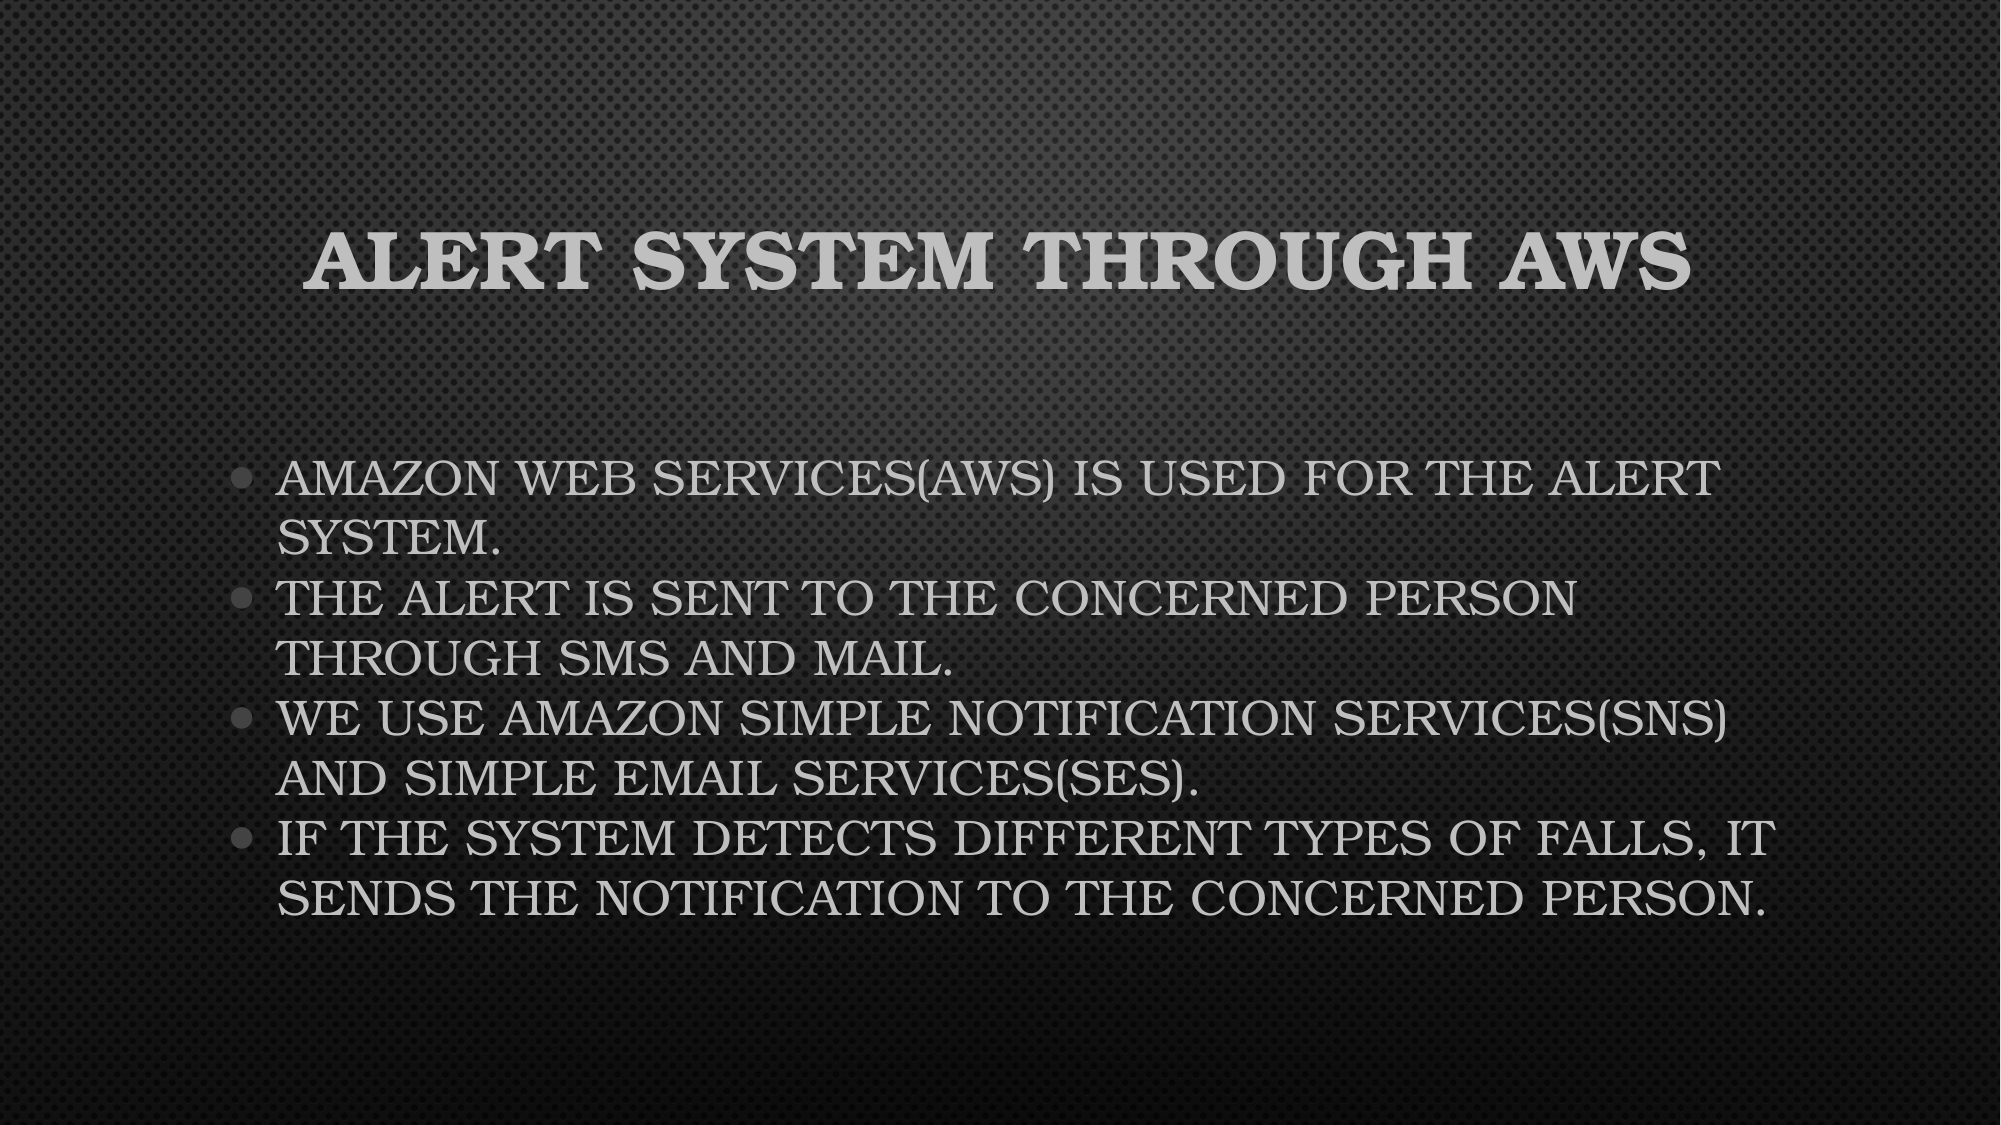

# ALERT SYSTEM THROUGH AWS
Amazon web services(AWS) is used for the alert system.
The alert is sent to the concerned person through SMS and mail.
We use Amazon Simple notification services(SNS) and Simple email services(SES).
If the system detects different types of falls, it sends the notification to the concerned person.